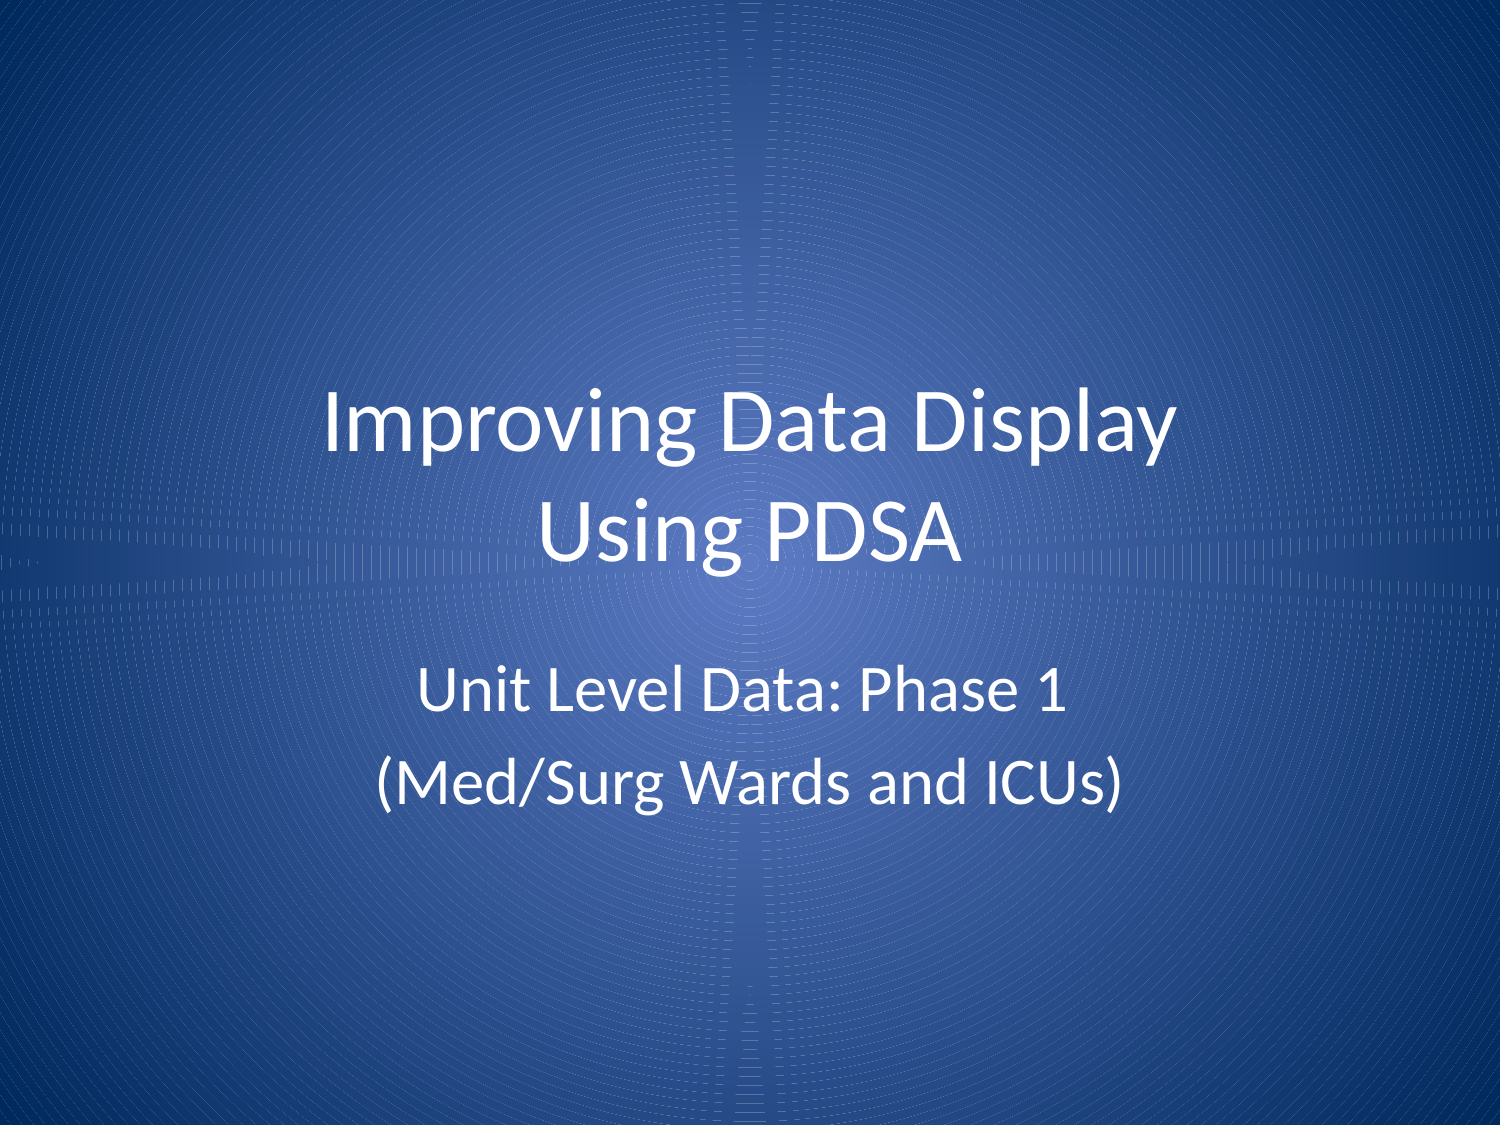

# Improving Data Display Using PDSA
Unit Level Data: Phase 1
(Med/Surg Wards and ICUs)